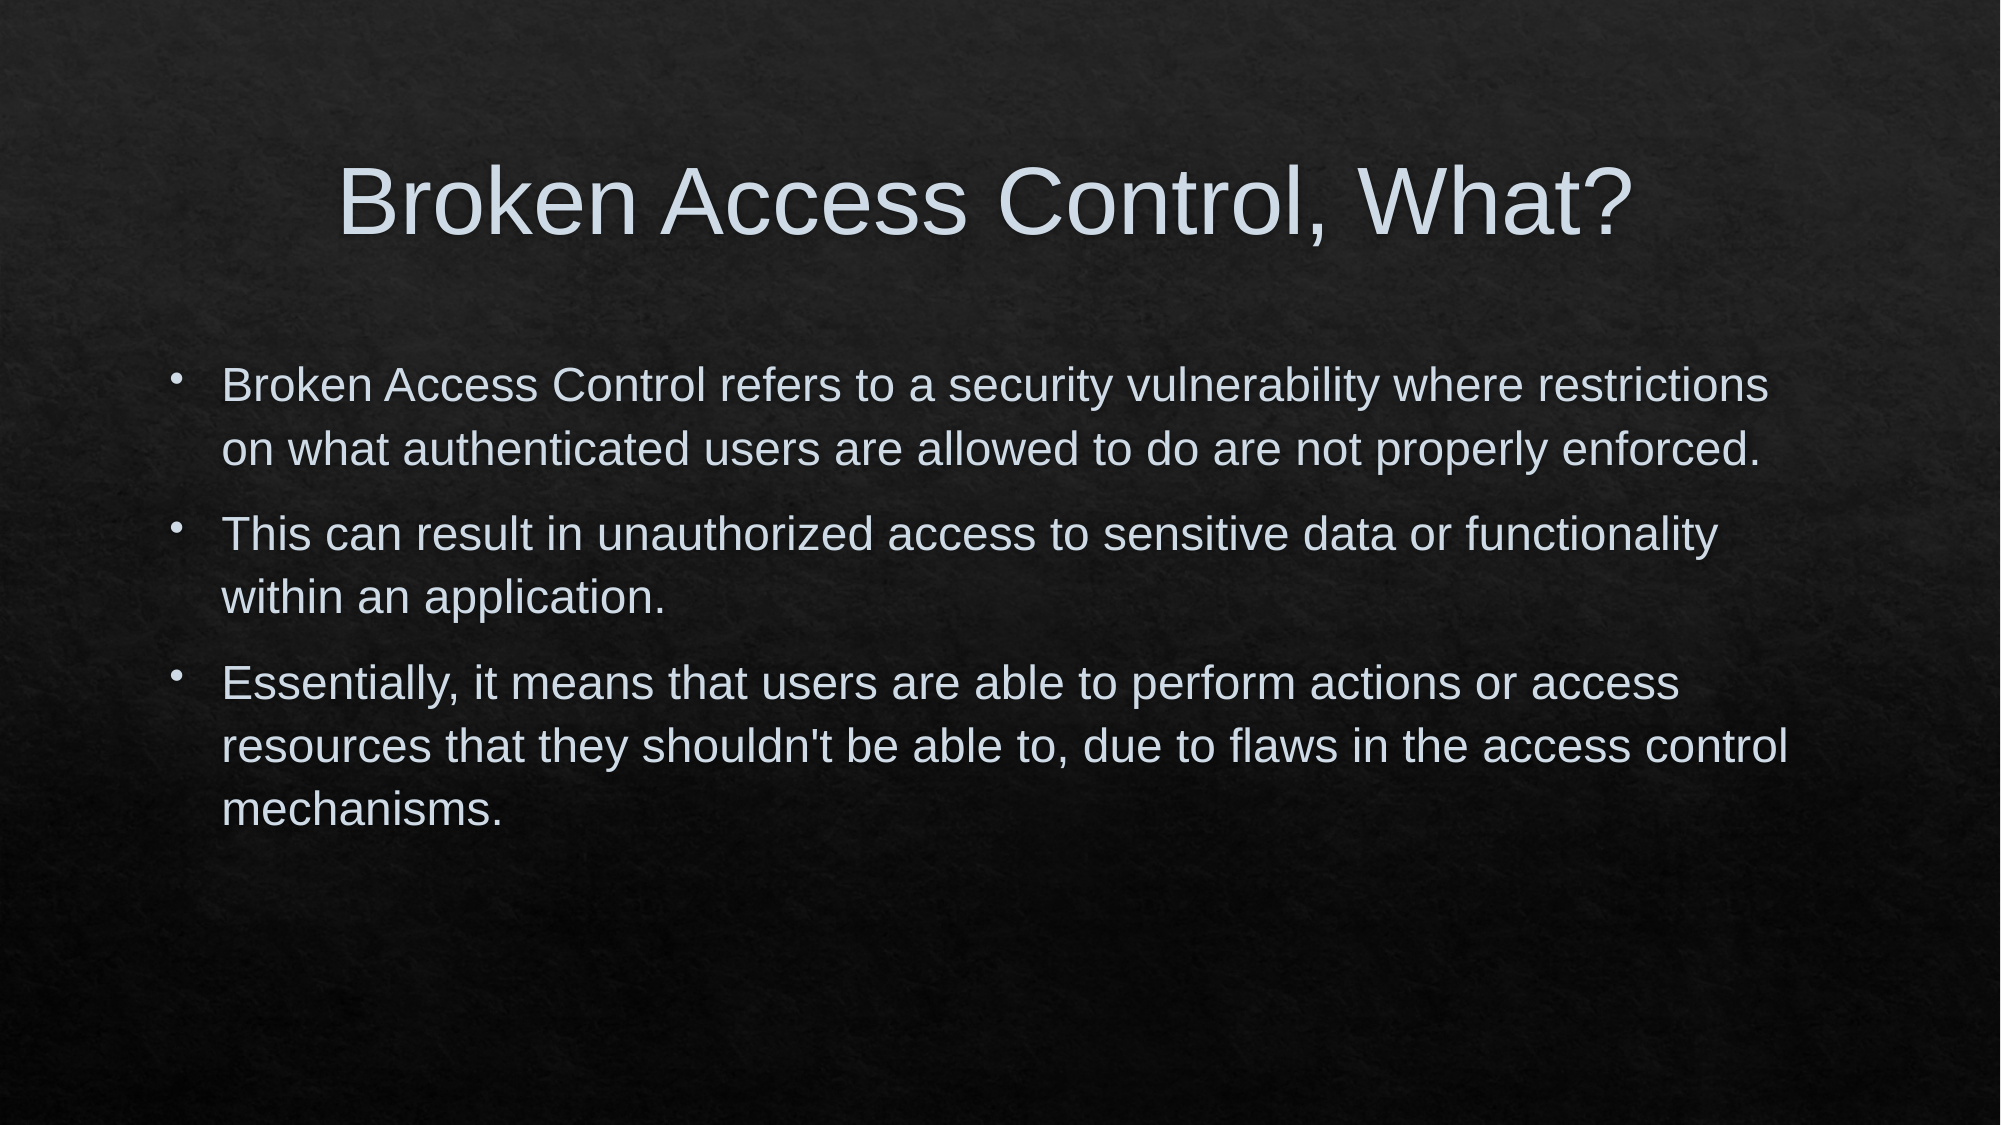

# Broken Access Control, What?
Broken Access Control refers to a security vulnerability where restrictions on what authenticated users are allowed to do are not properly enforced.
This can result in unauthorized access to sensitive data or functionality within an application.
Essentially, it means that users are able to perform actions or access resources that they shouldn't be able to, due to flaws in the access control mechanisms.